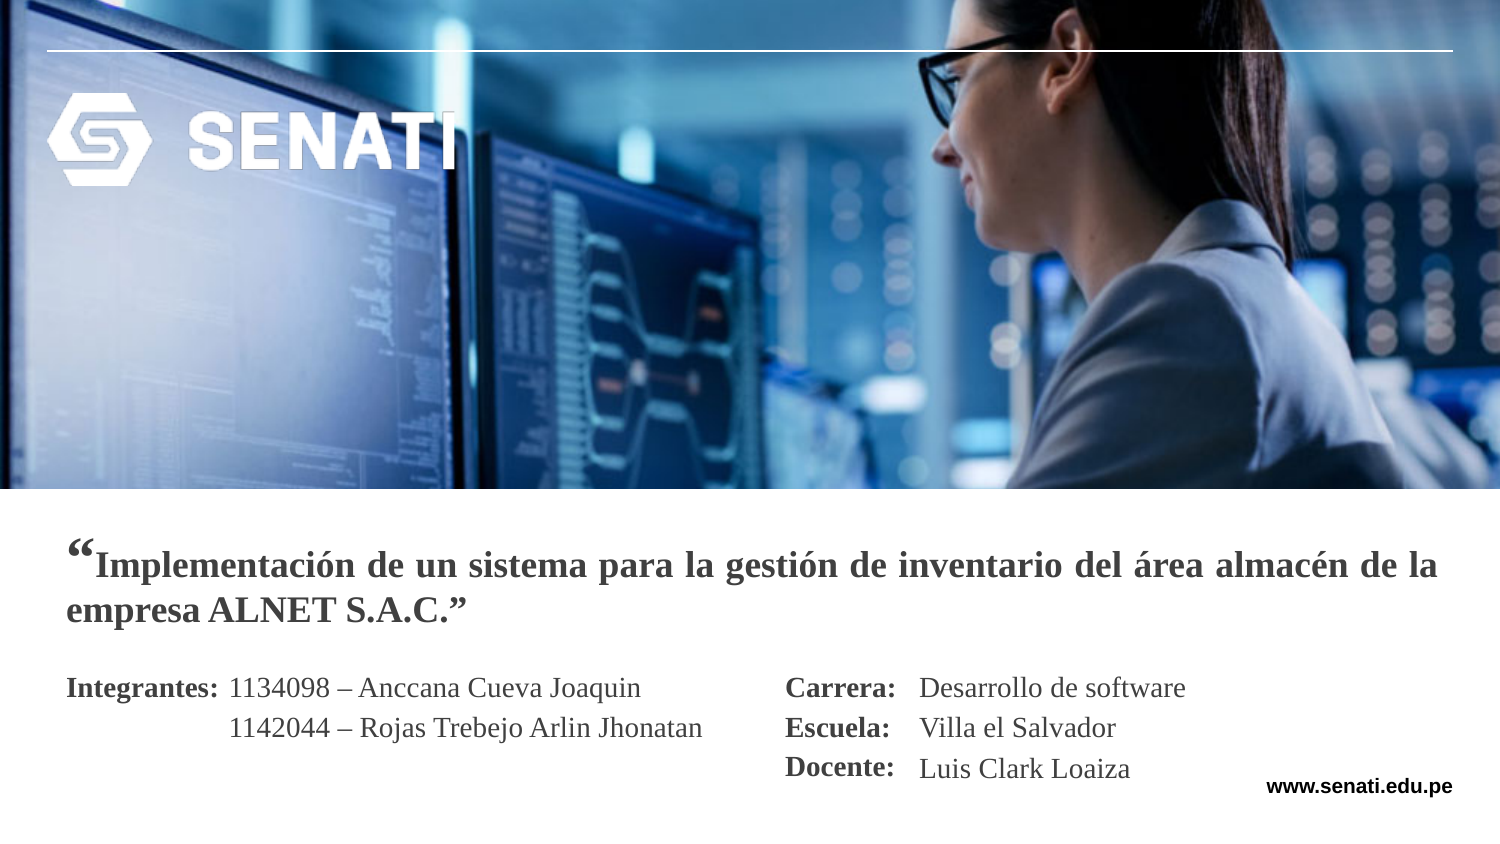

“Implementación de un sistema para la gestión de inventario del área almacén de la empresa ALNET S.A.C.”

Integrantes:
1134098 – Anccana Cueva Joaquin
Carrera:
Desarrollo de software
1142044 – Rojas Trebejo Arlin Jhonatan
Escuela:
Villa el Salvador
Docente:
Luis Clark Loaiza